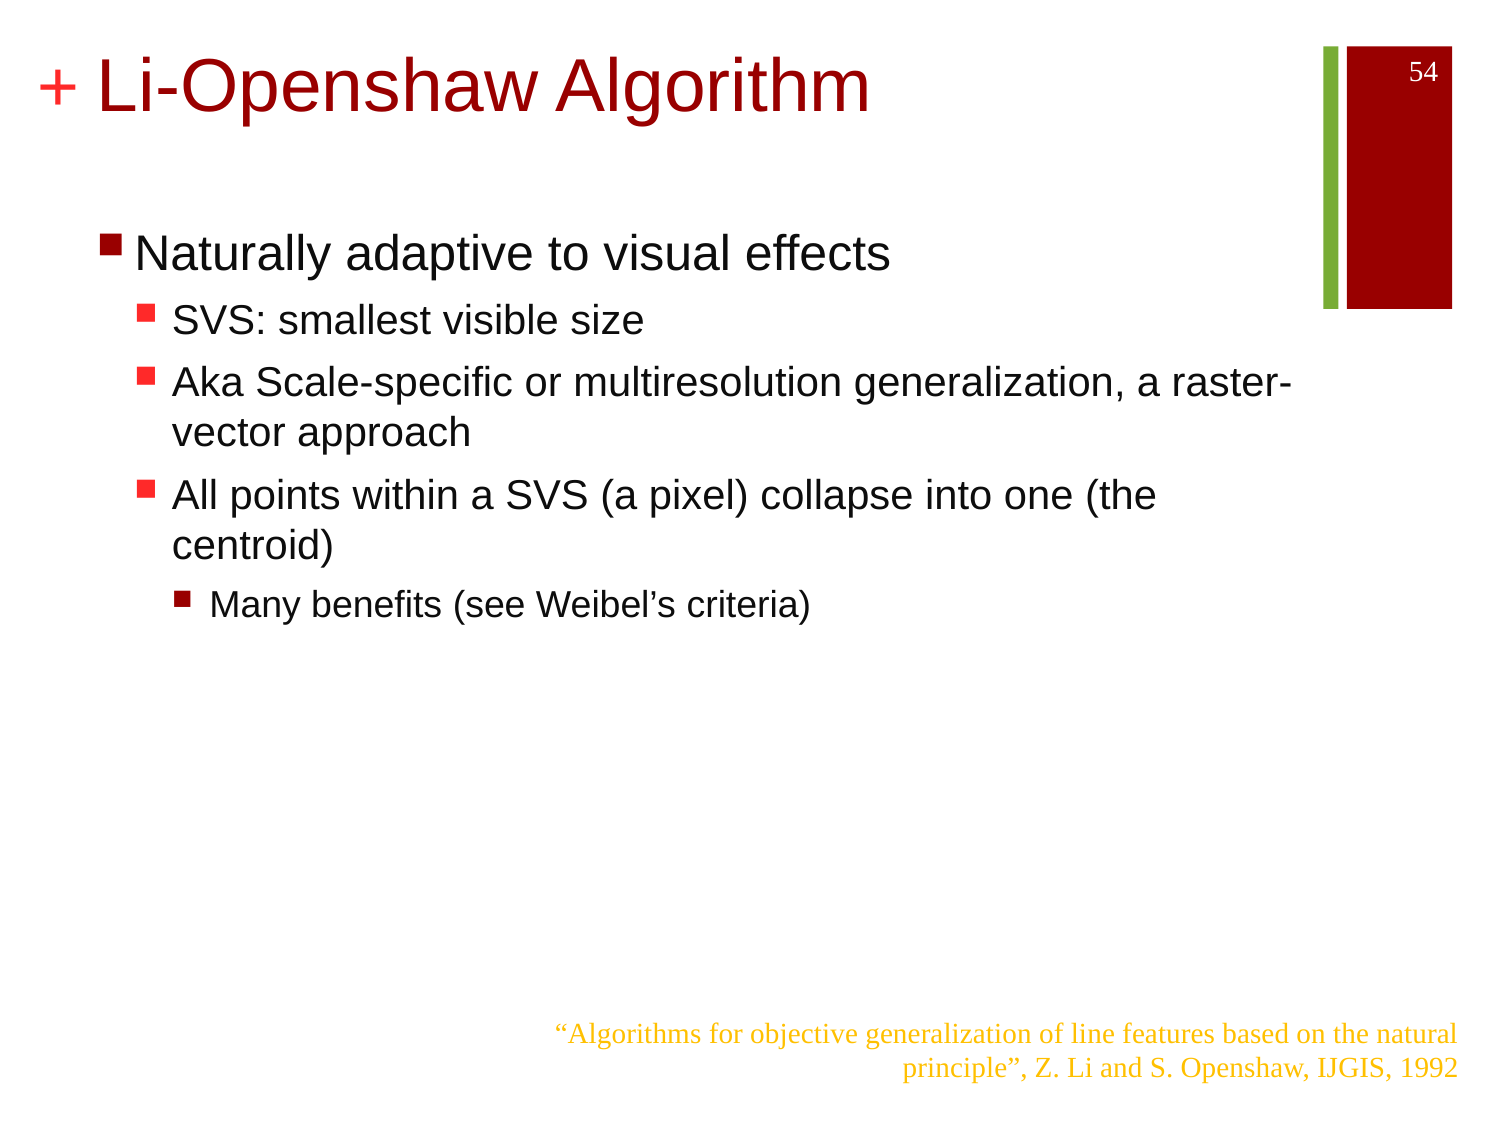

# Li-Openshaw Algorithm
54
Naturally adaptive to visual effects
SVS: smallest visible size
Aka Scale-specific or multiresolution generalization, a raster-vector approach
All points within a SVS (a pixel) collapse into one (the centroid)
Many benefits (see Weibel’s criteria)
“Algorithms for objective generalization of line features based on the natural principle”, Z. Li and S. Openshaw, IJGIS, 1992